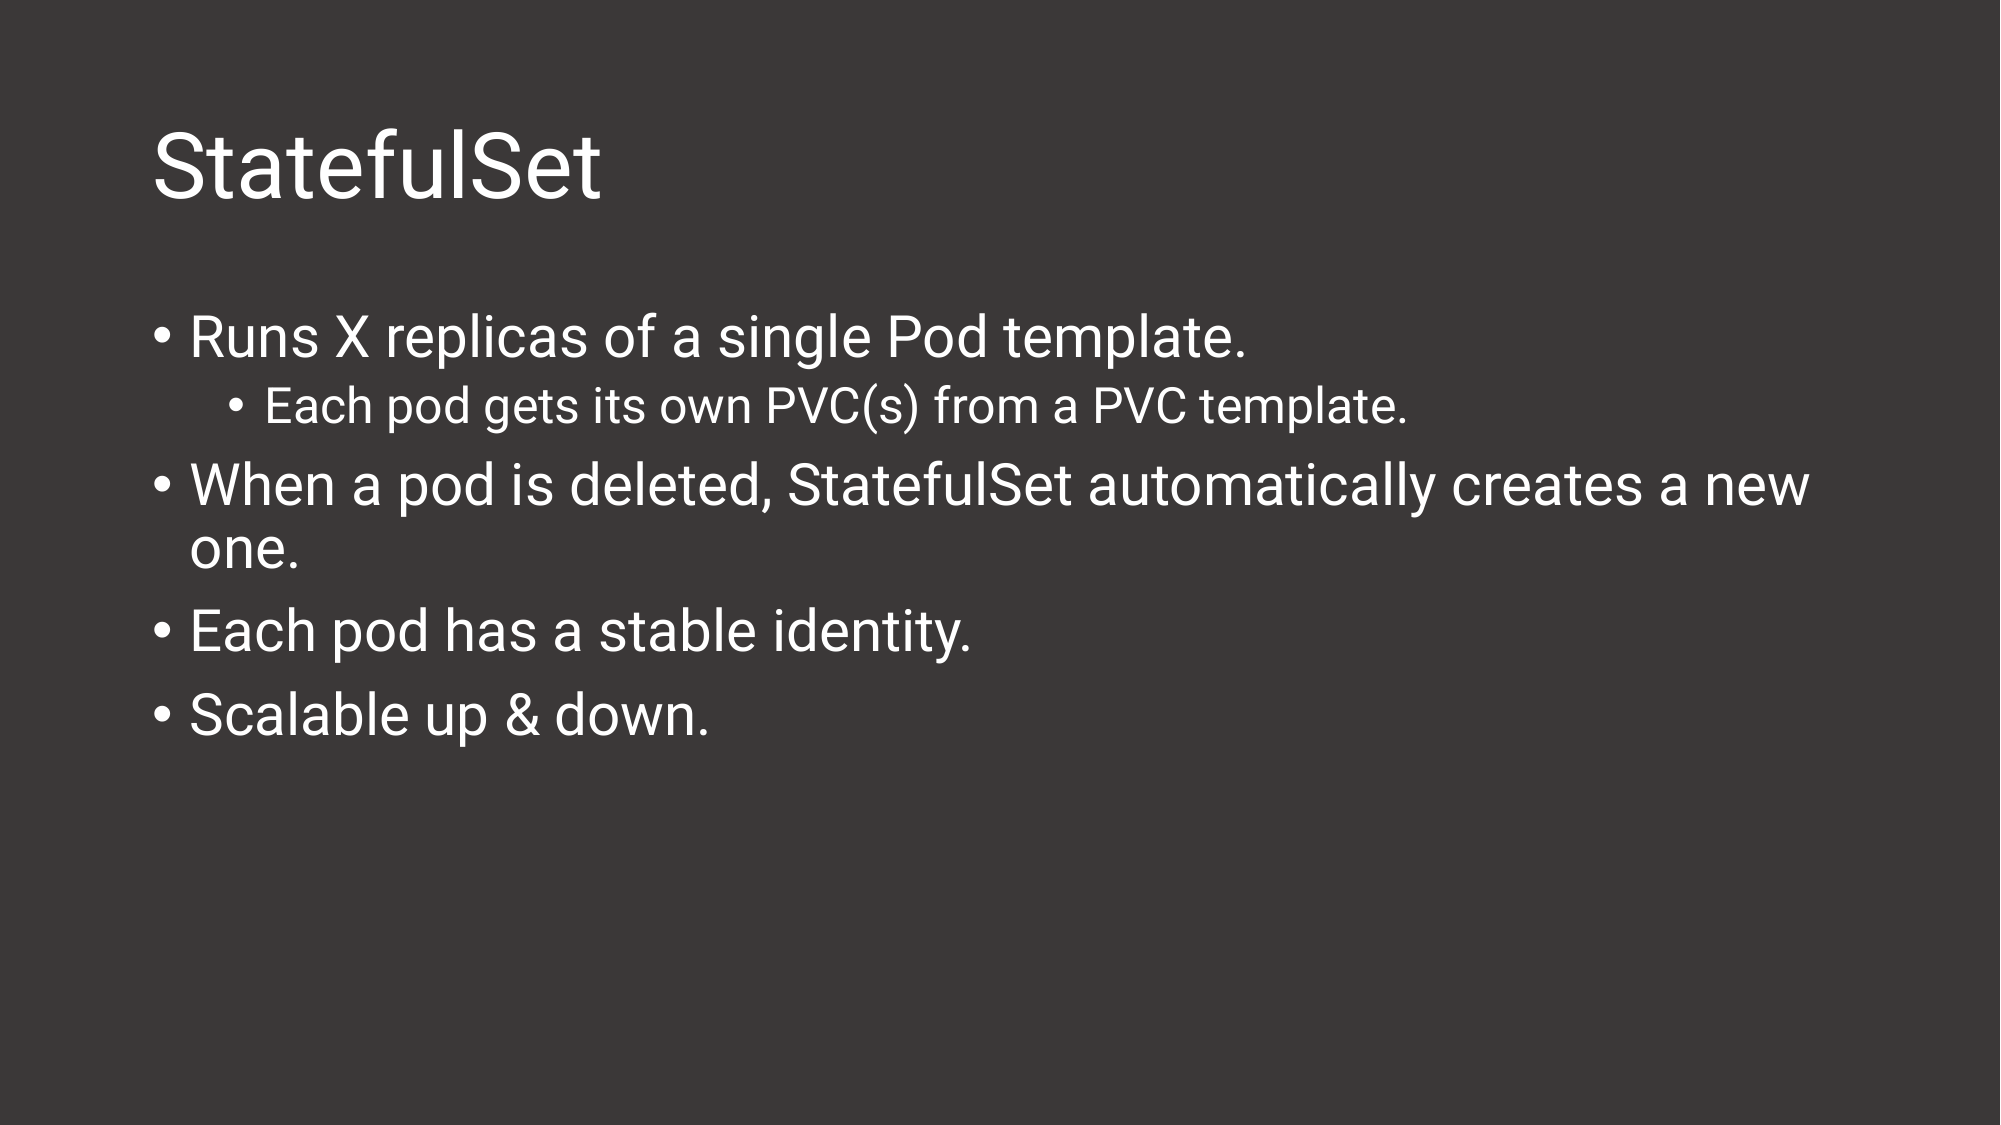

# StatefulSet
Runs X replicas of a single Pod template.
Each pod gets its own PVC(s) from a PVC template.
When a pod is deleted, StatefulSet automatically creates a new one.
Each pod has a stable identity.
Scalable up & down.